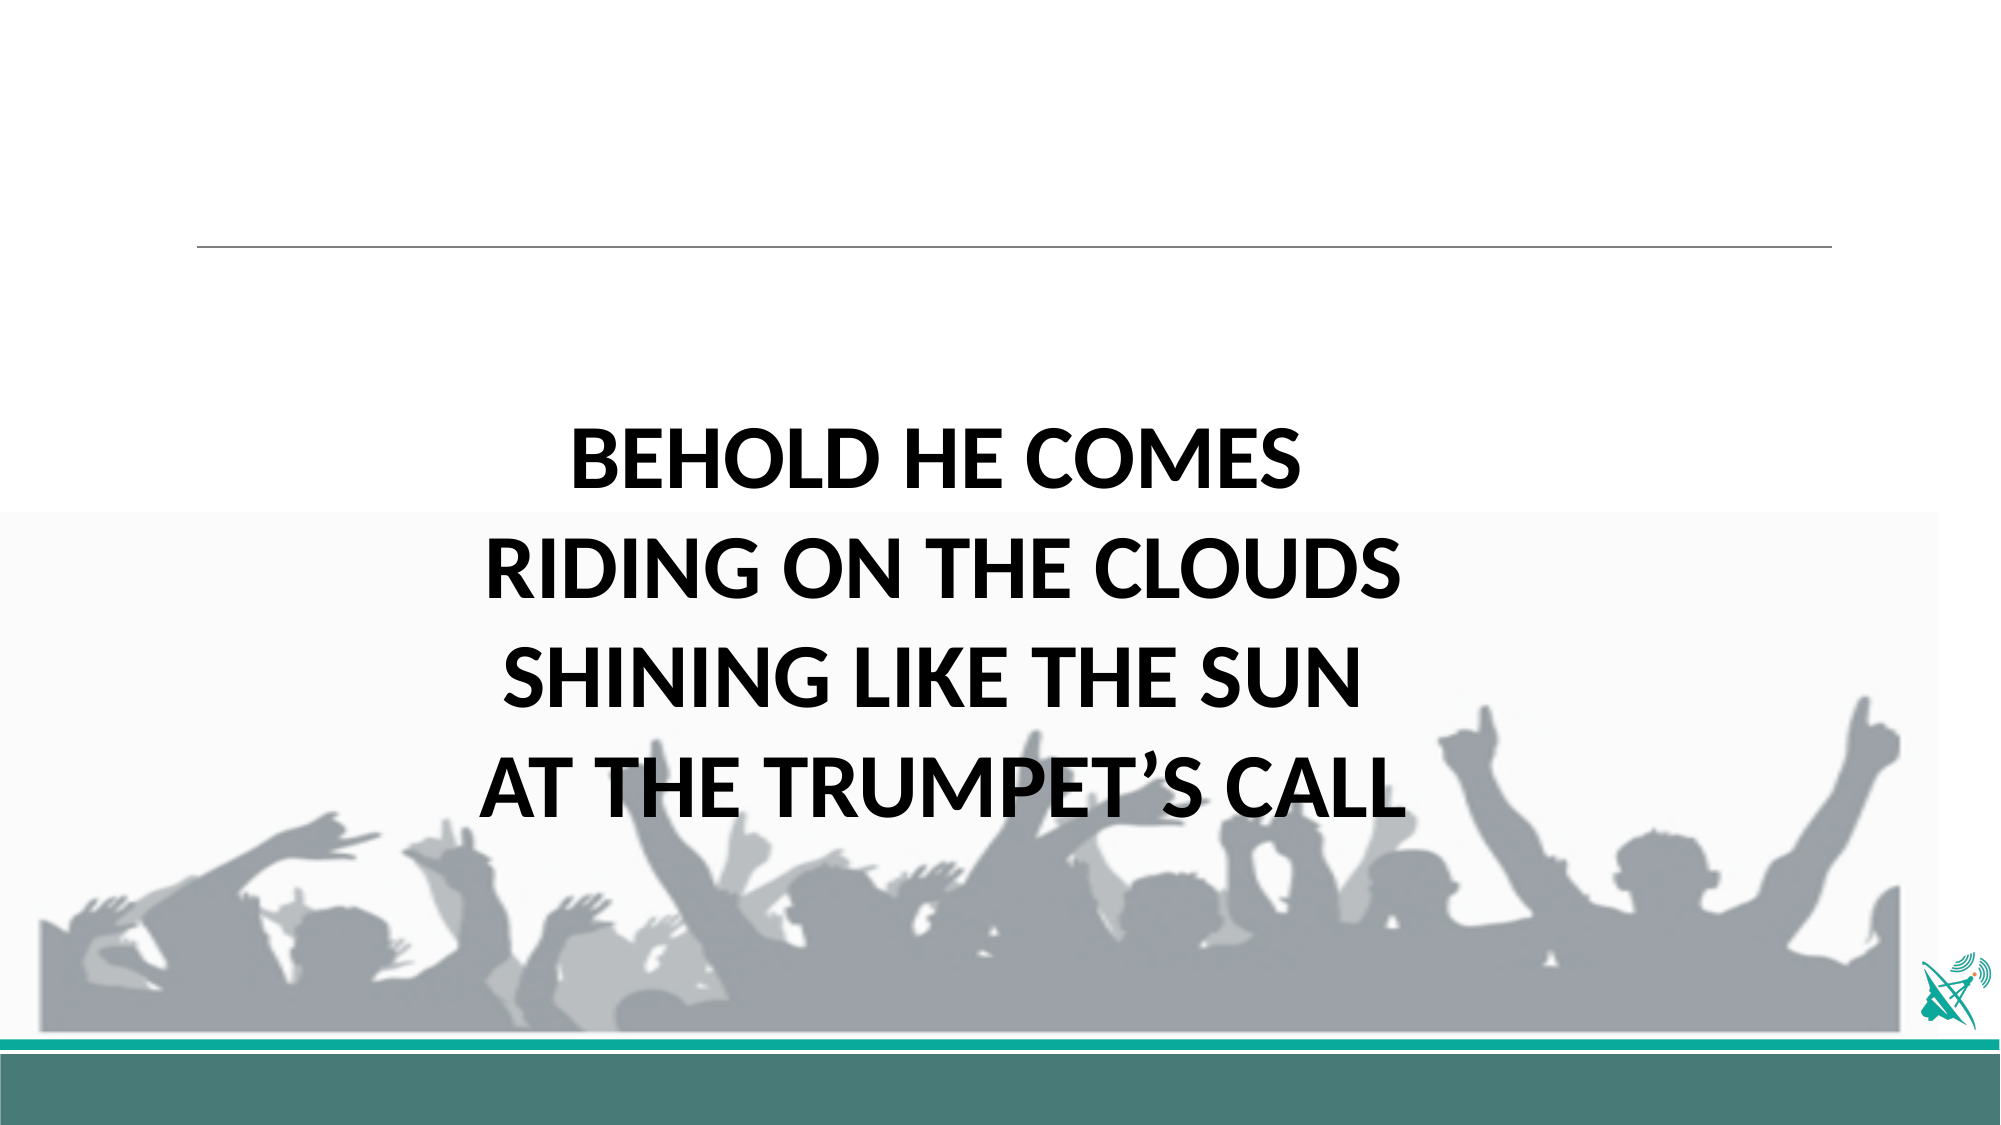

BEHOLD HE COMES
RIDING ON THE CLOUDS
SHINING LIKE THE SUN
AT THE TRUMPET’S CALL